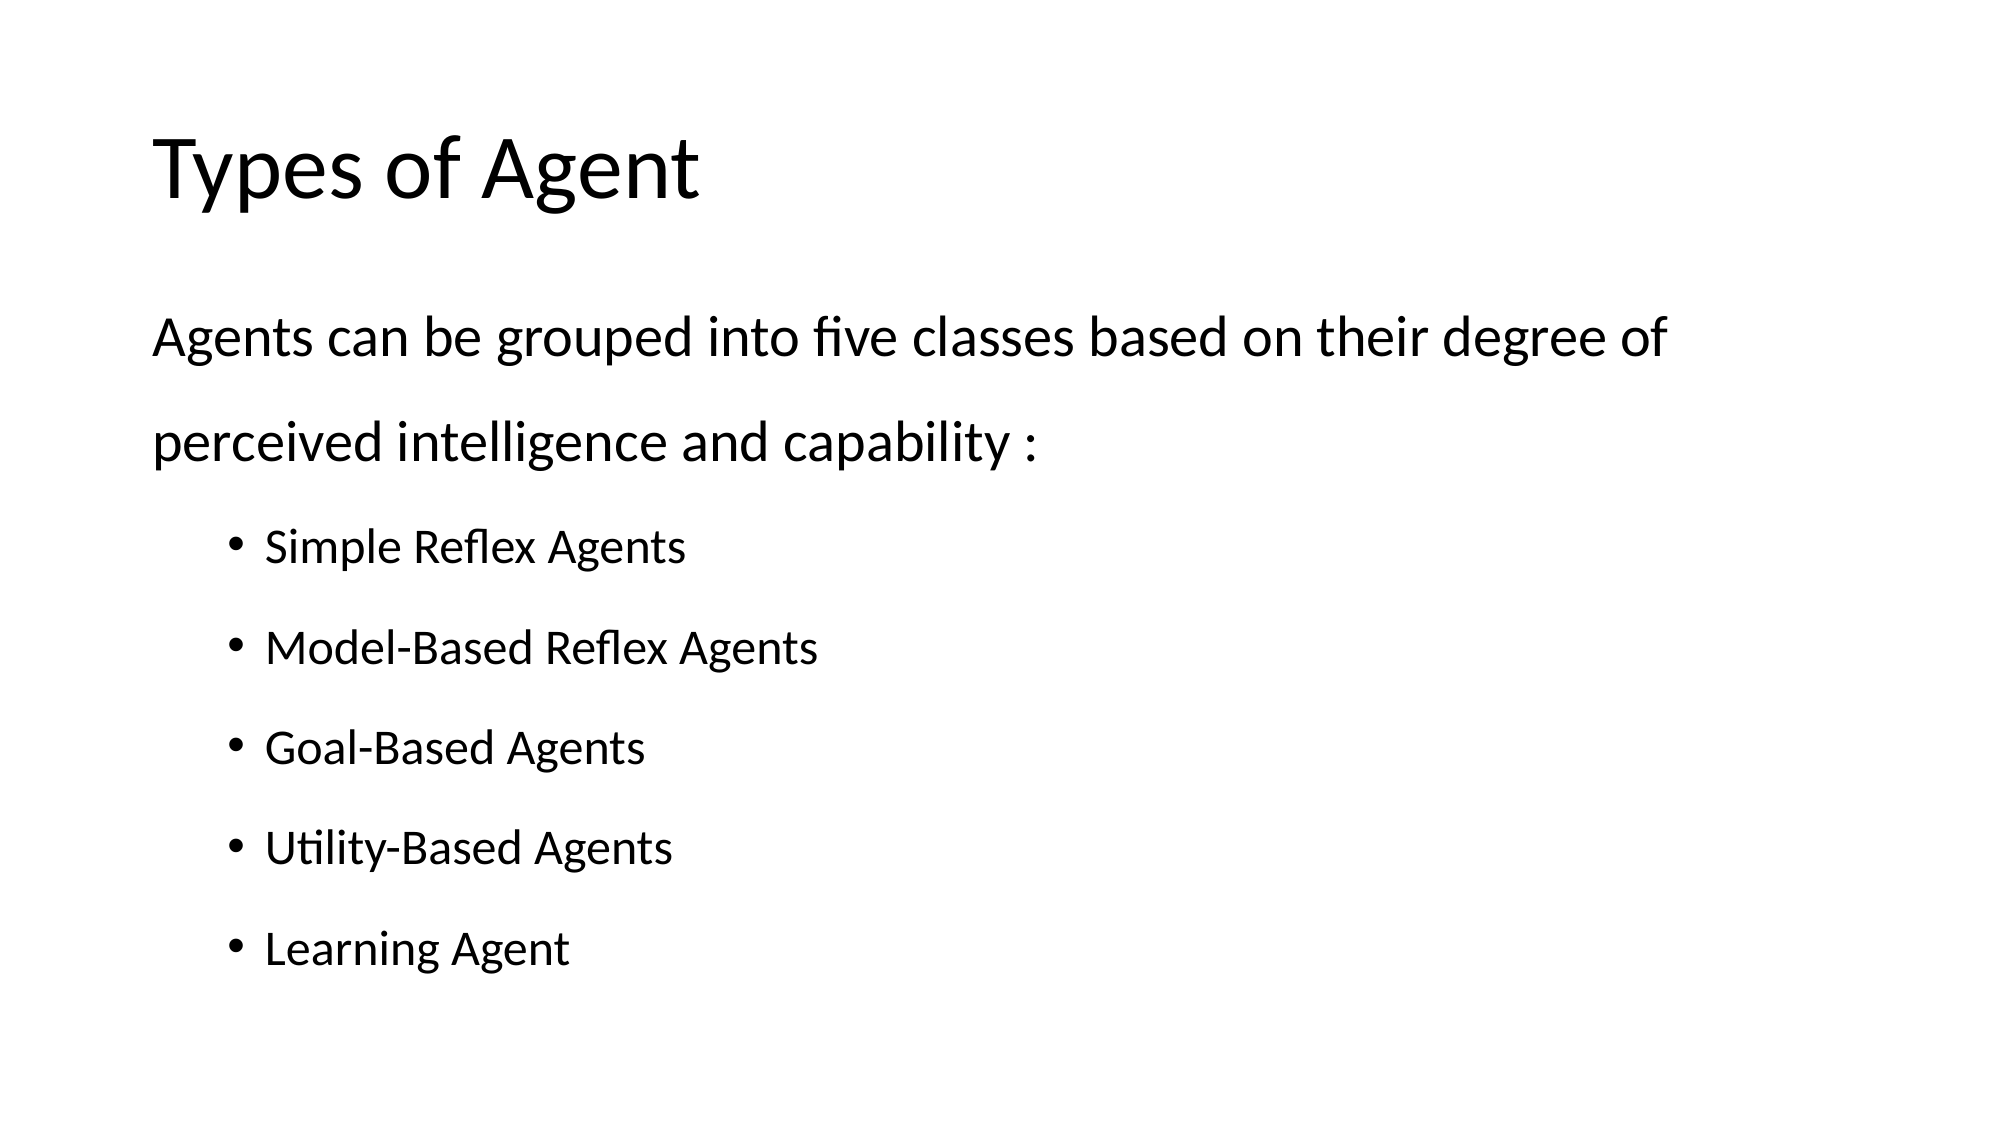

# Types of Agent
Agents can be grouped into five classes based on their degree of perceived intelligence and capability :
Simple Reflex Agents
Model-Based Reflex Agents
Goal-Based Agents
Utility-Based Agents
Learning Agent